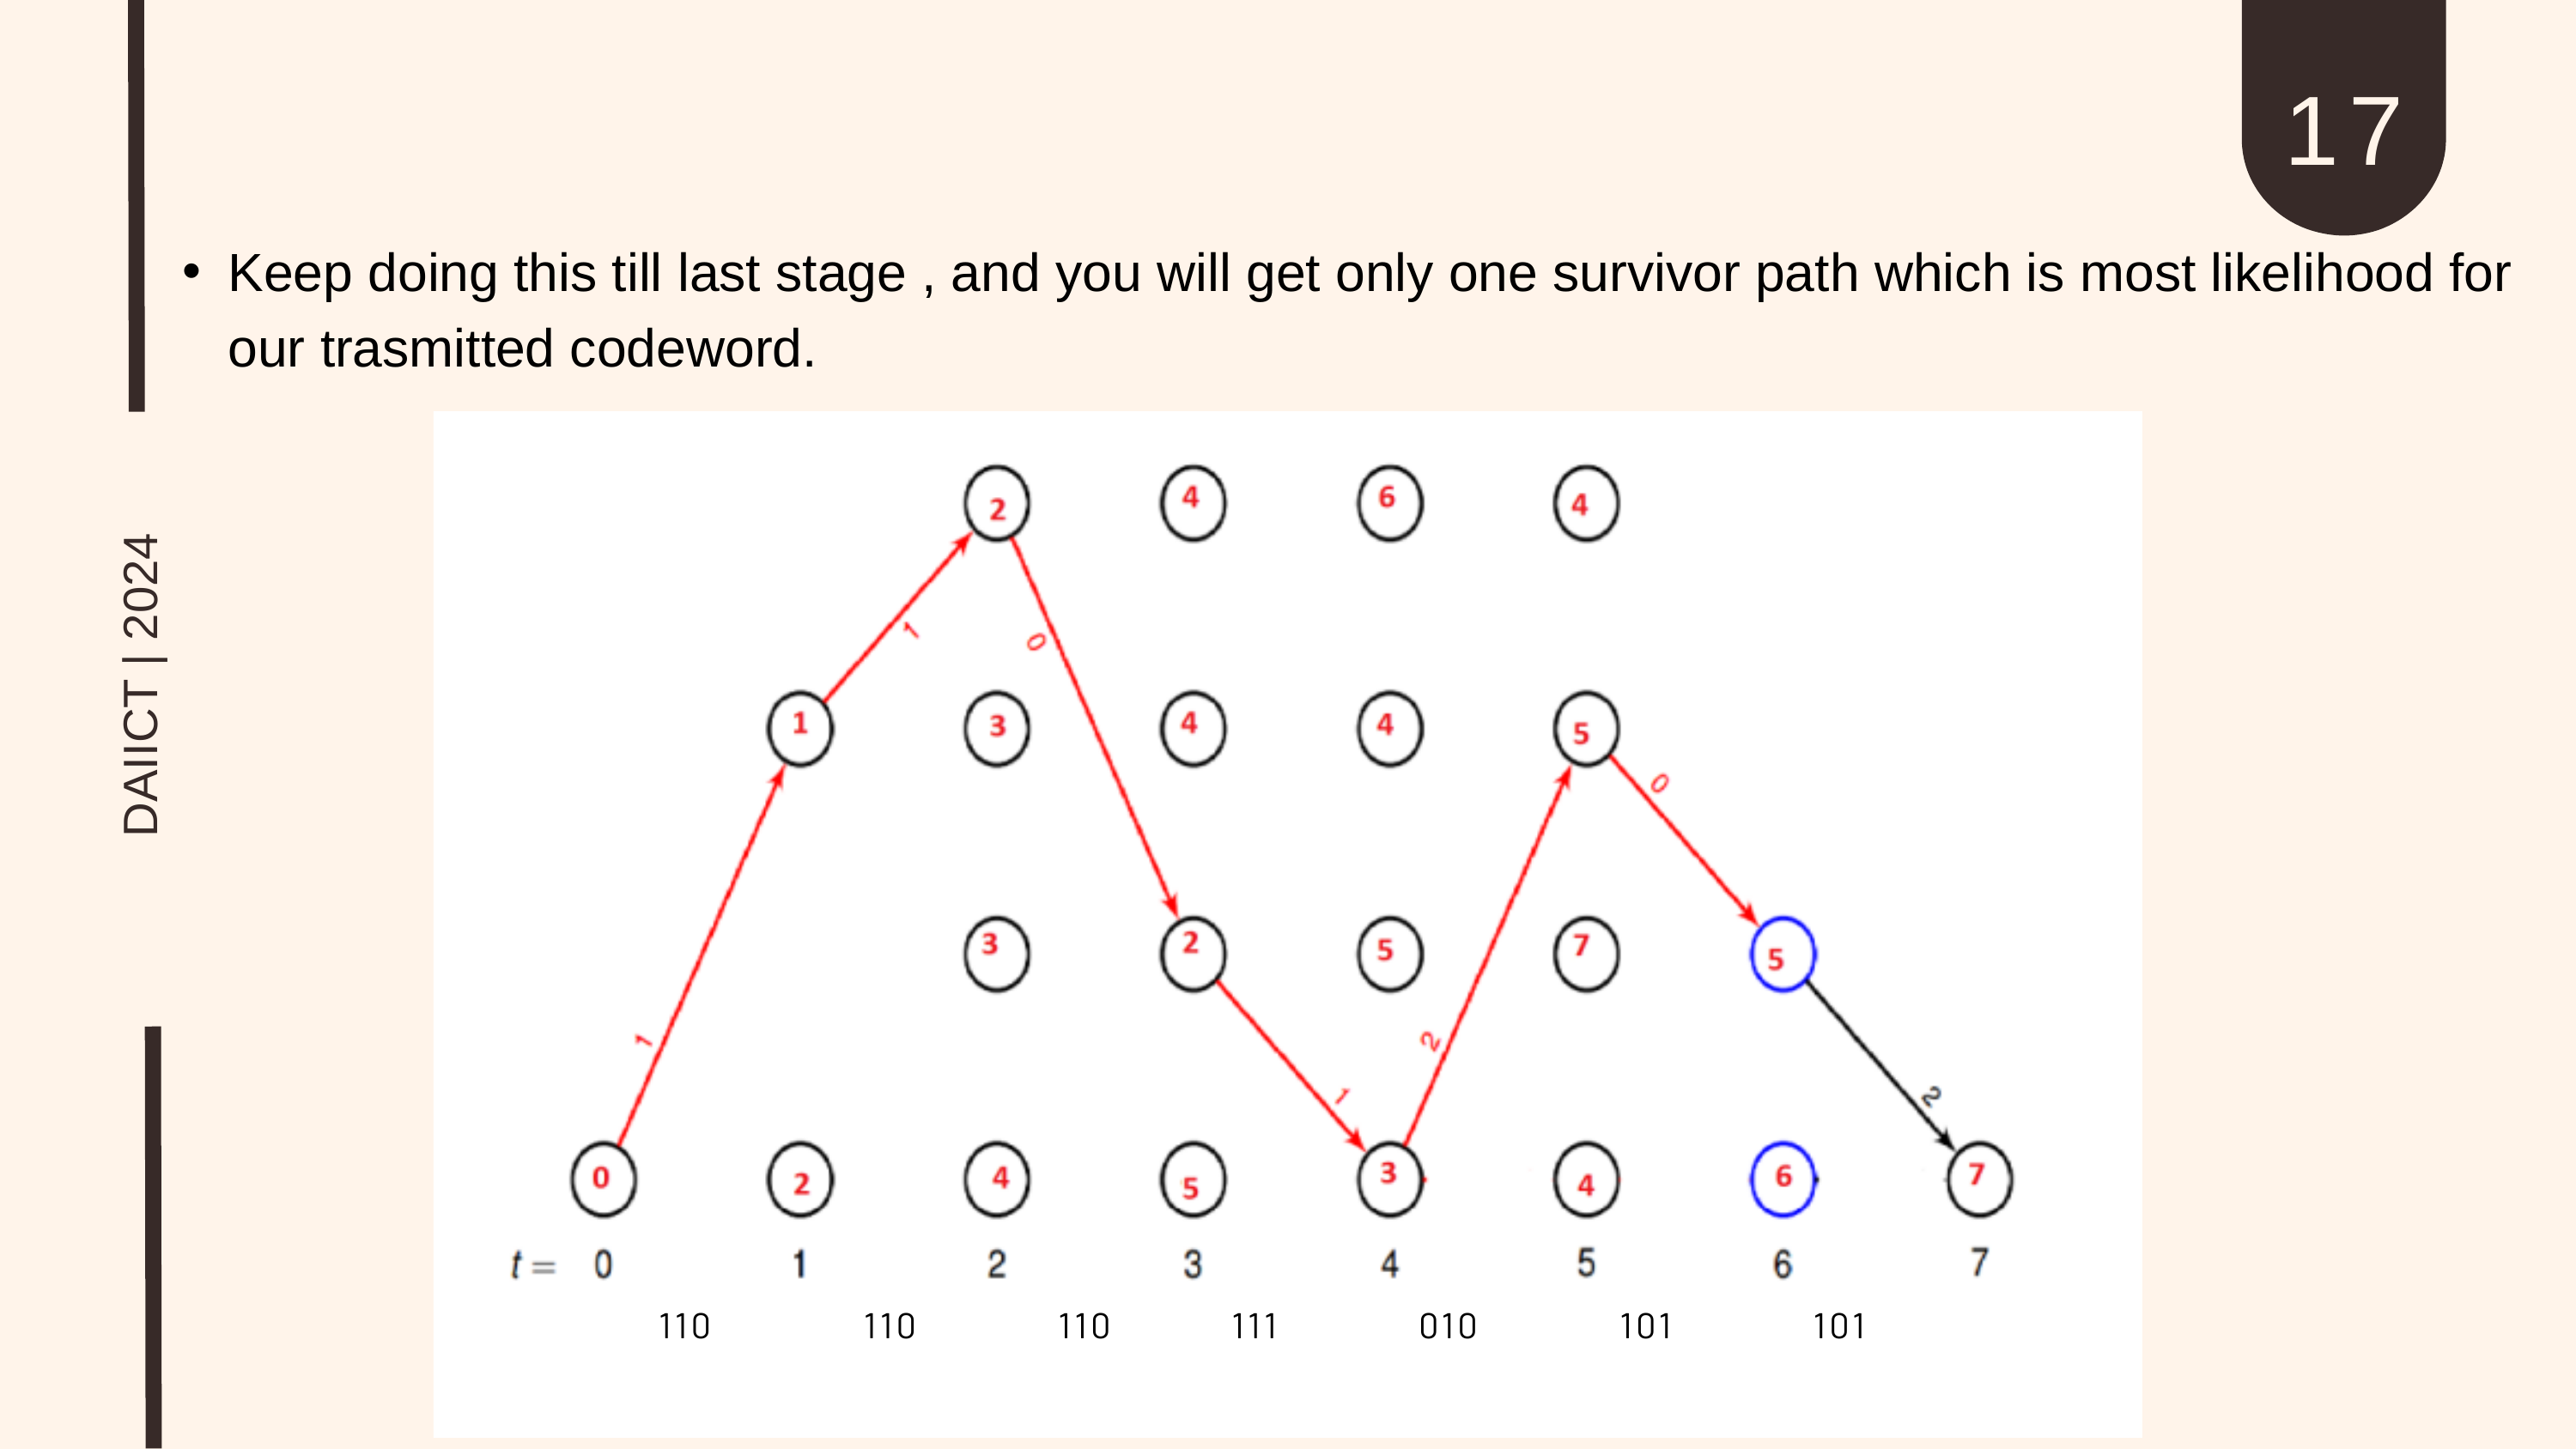

17

Keep doing this till last stage , and you will get only one survivor path which is most likelihood for our trasmitted codeword.

DAIICT | 2024

110              110             110           111             010             101             101